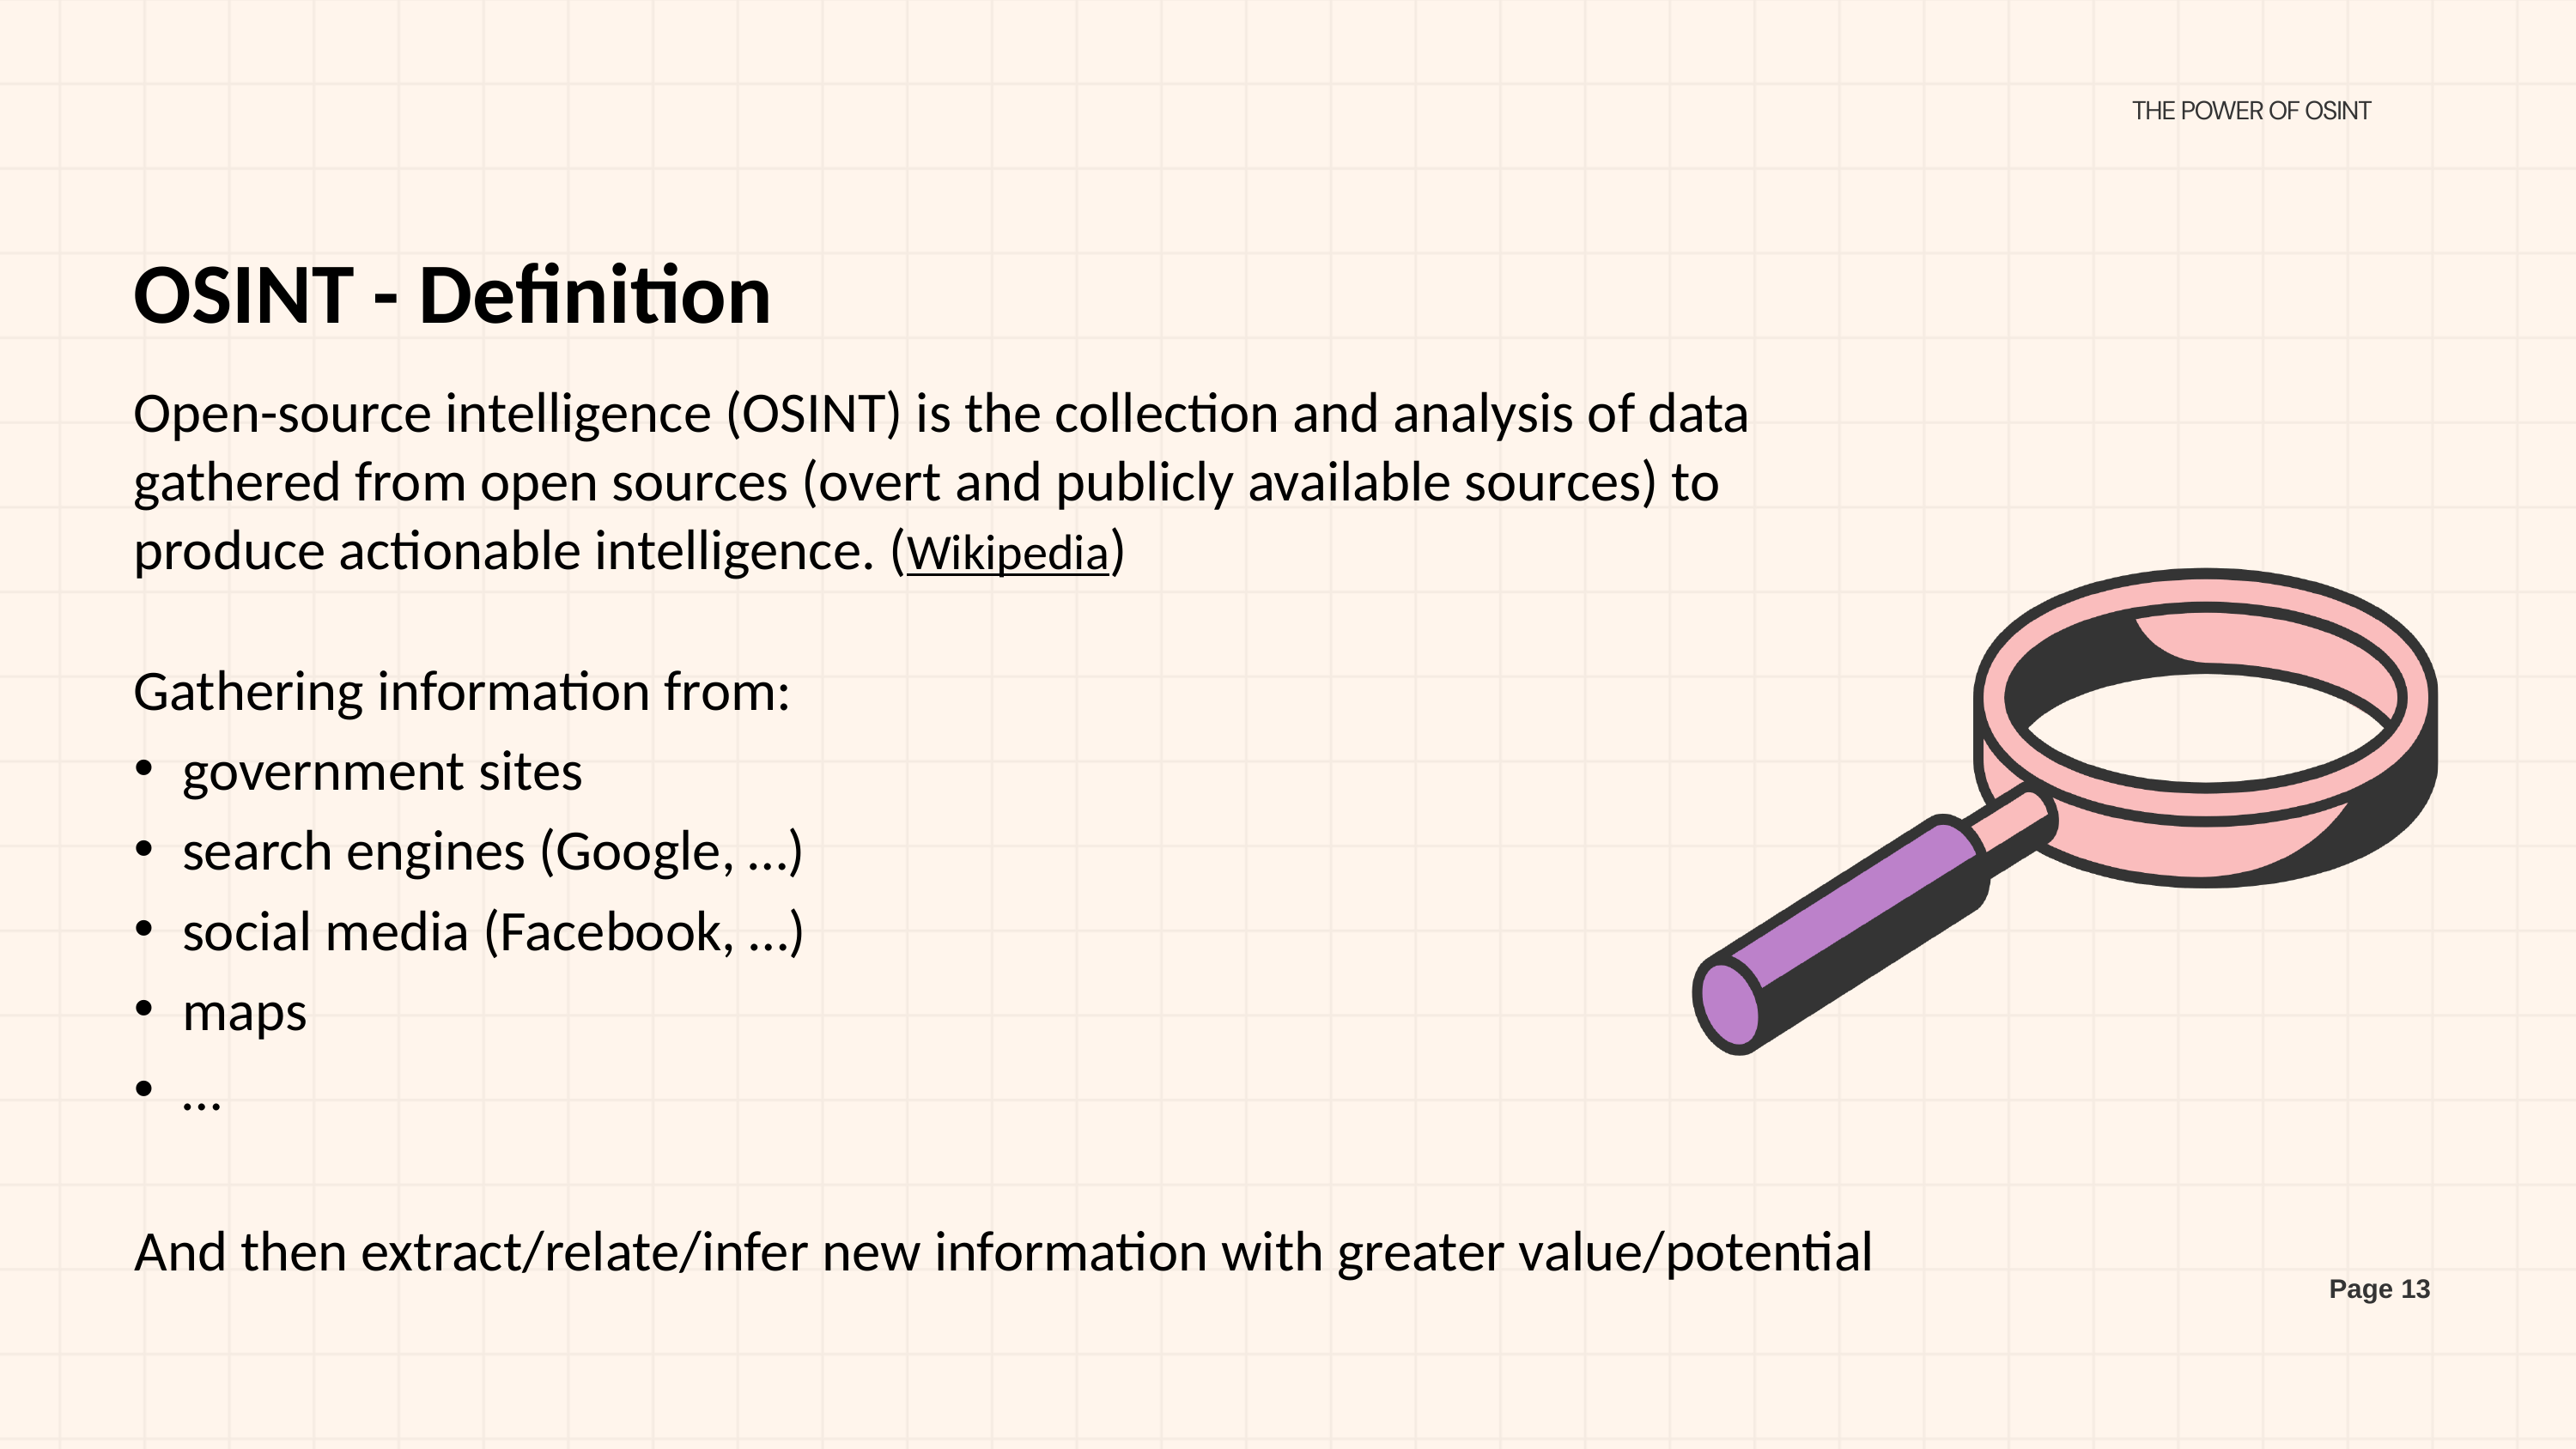

THE POWER OF OSINT
OSINT - Definition
Open-source intelligence (OSINT) is the collection and analysis of data gathered from open sources (overt and publicly available sources) to produce actionable intelligence. (Wikipedia)

Gathering information from:
government sites
search engines (Google, …)
social media (Facebook, …)
maps
…

And then extract/relate/infer new information with greater value/potential

Page 13